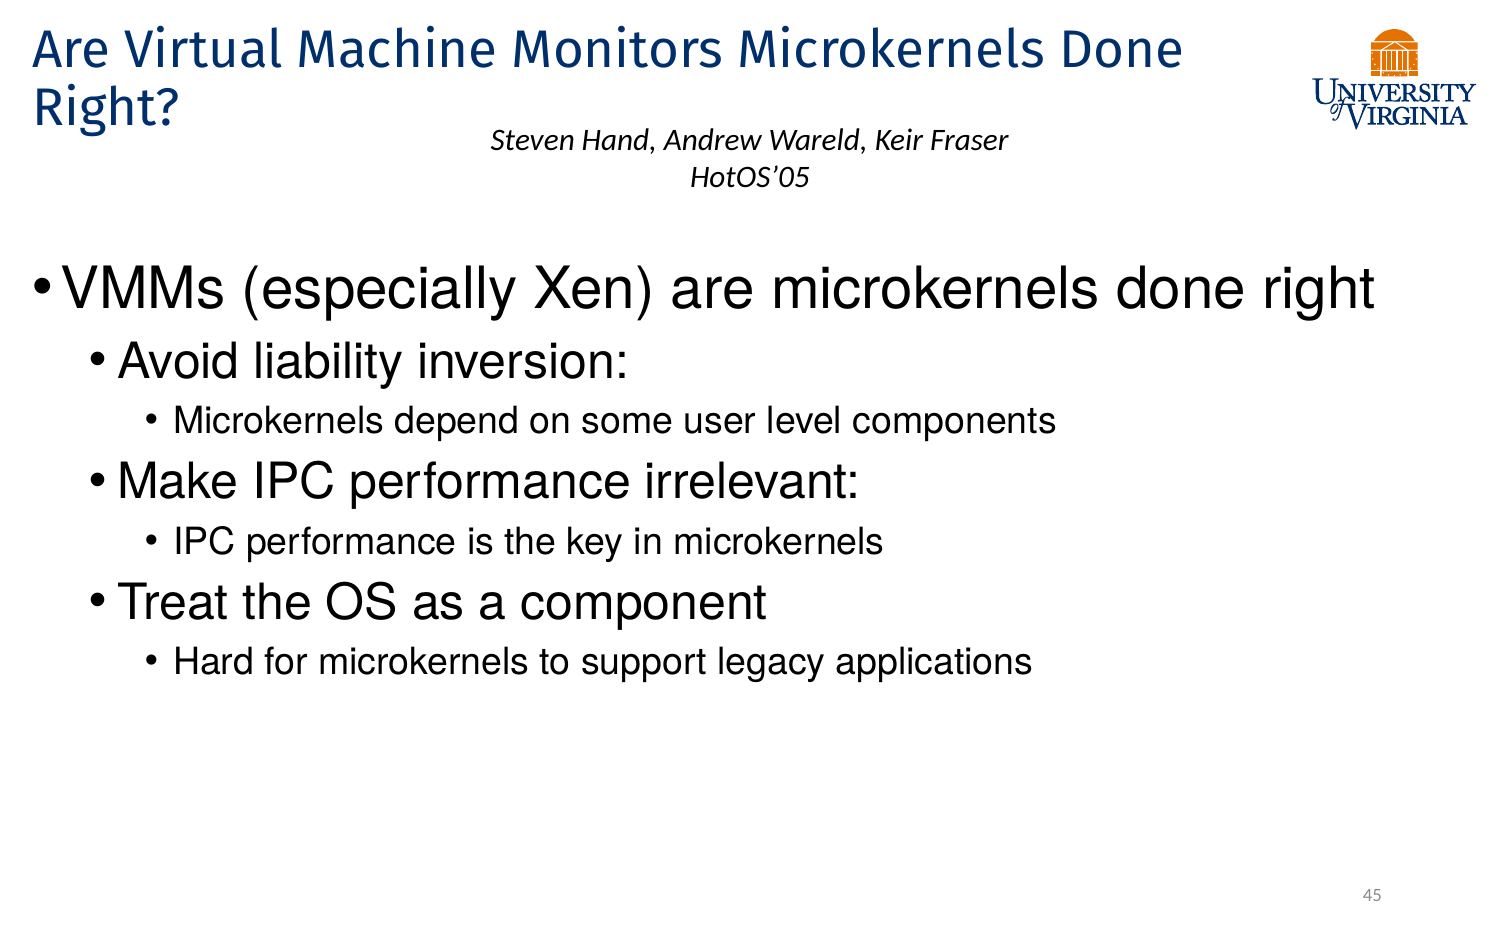

# Are Virtual Machine Monitors Microkernels Done Right?
Steven Hand, Andrew Wareld, Keir Fraser
HotOS’05

VMMs (especially Xen) are microkernels done right
Avoid liability inversion:
Microkernels depend on some user level components
Make IPC performance irrelevant:
IPC performance is the key in microkernels
Treat the OS as a component
Hard for microkernels to support legacy applications

45